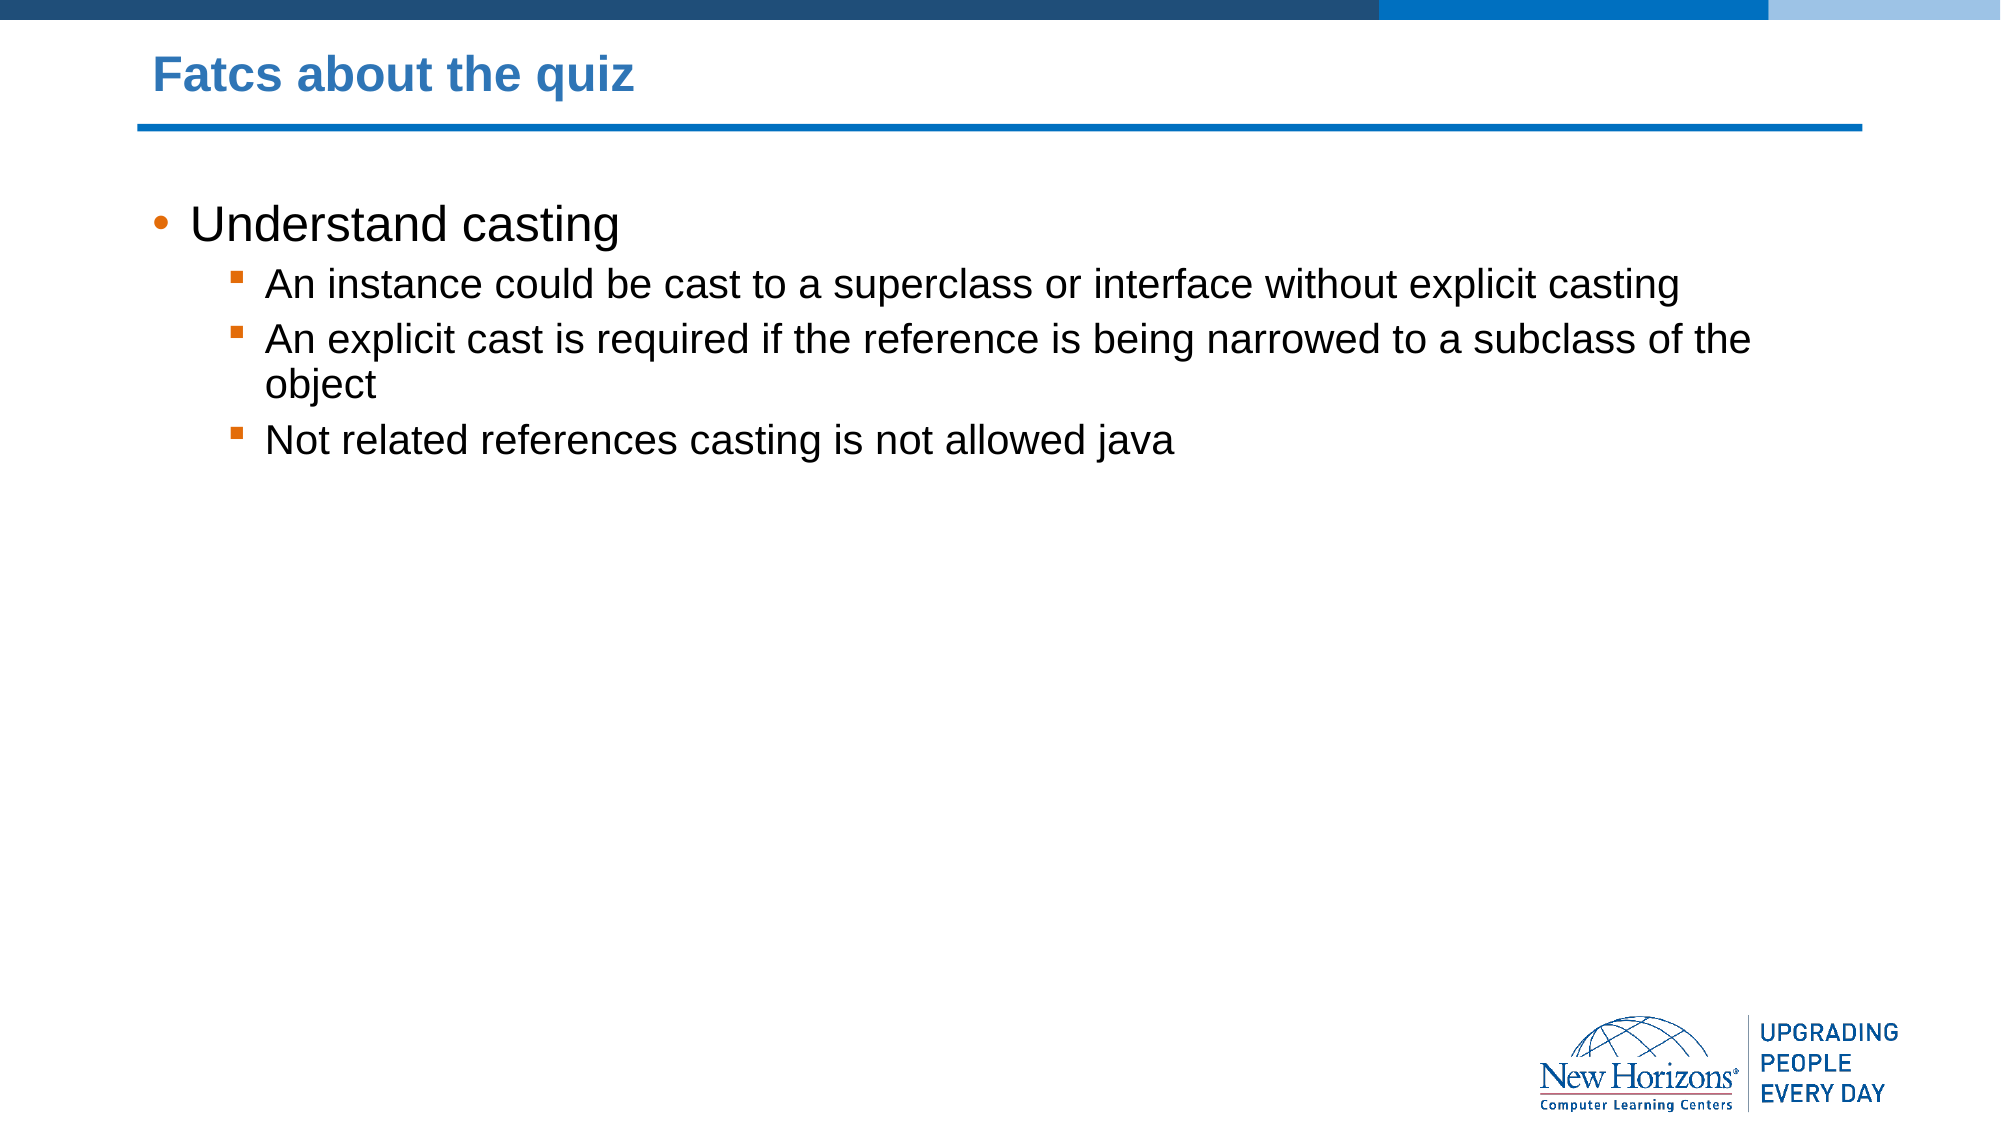

# Fatcs about the quiz
Understand casting
An instance could be cast to a superclass or interface without explicit casting
An explicit cast is required if the reference is being narrowed to a subclass of the object
Not related references casting is not allowed java